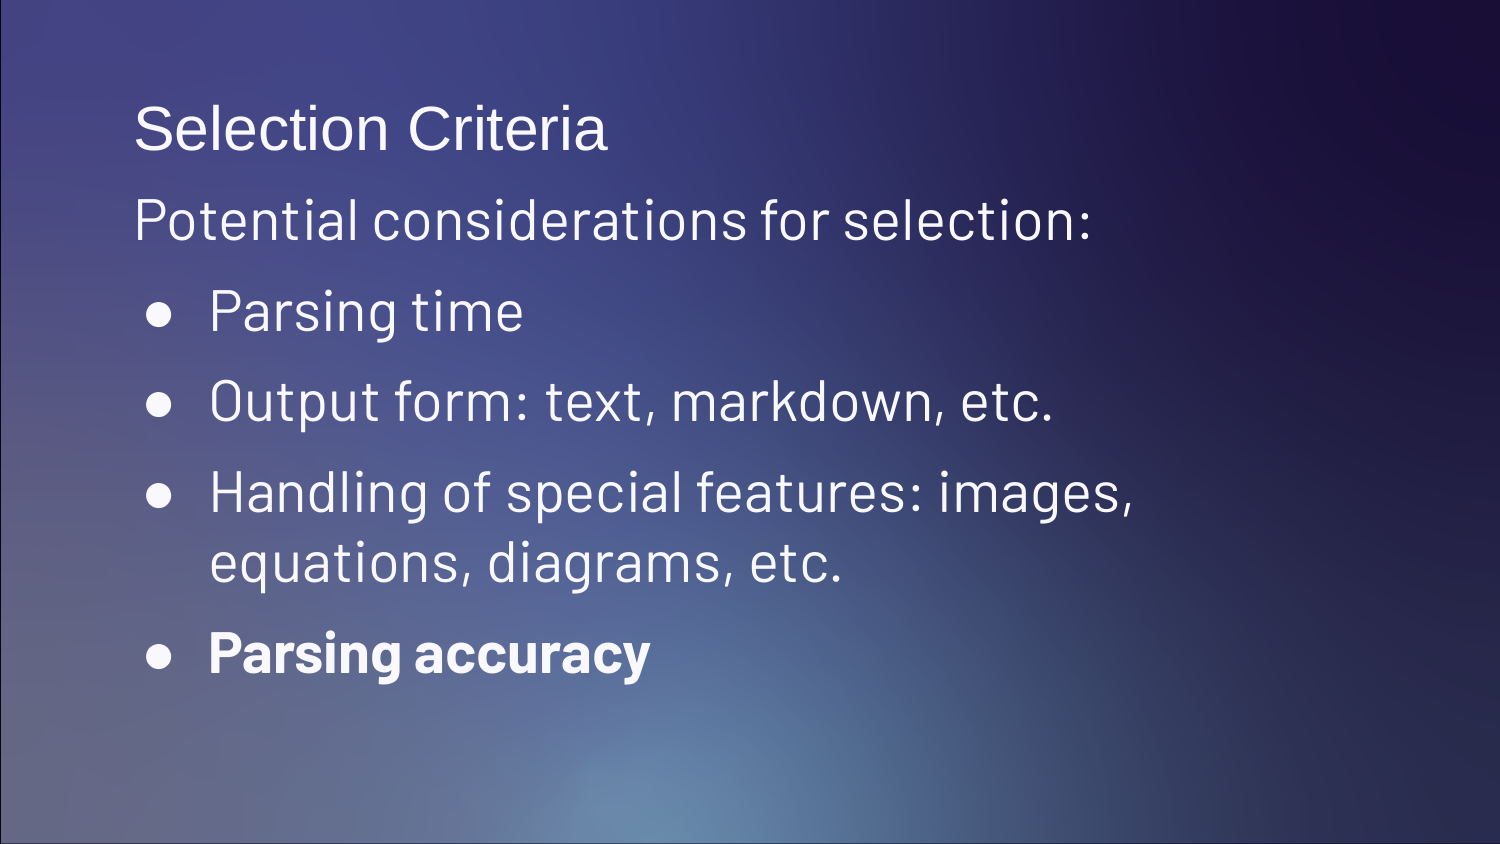

# Selection Criteria
Potential considerations for selection:
Parsing time
Output form: text, markdown, etc.
Handling of special features: images, equations, diagrams, etc.
Parsing accuracy